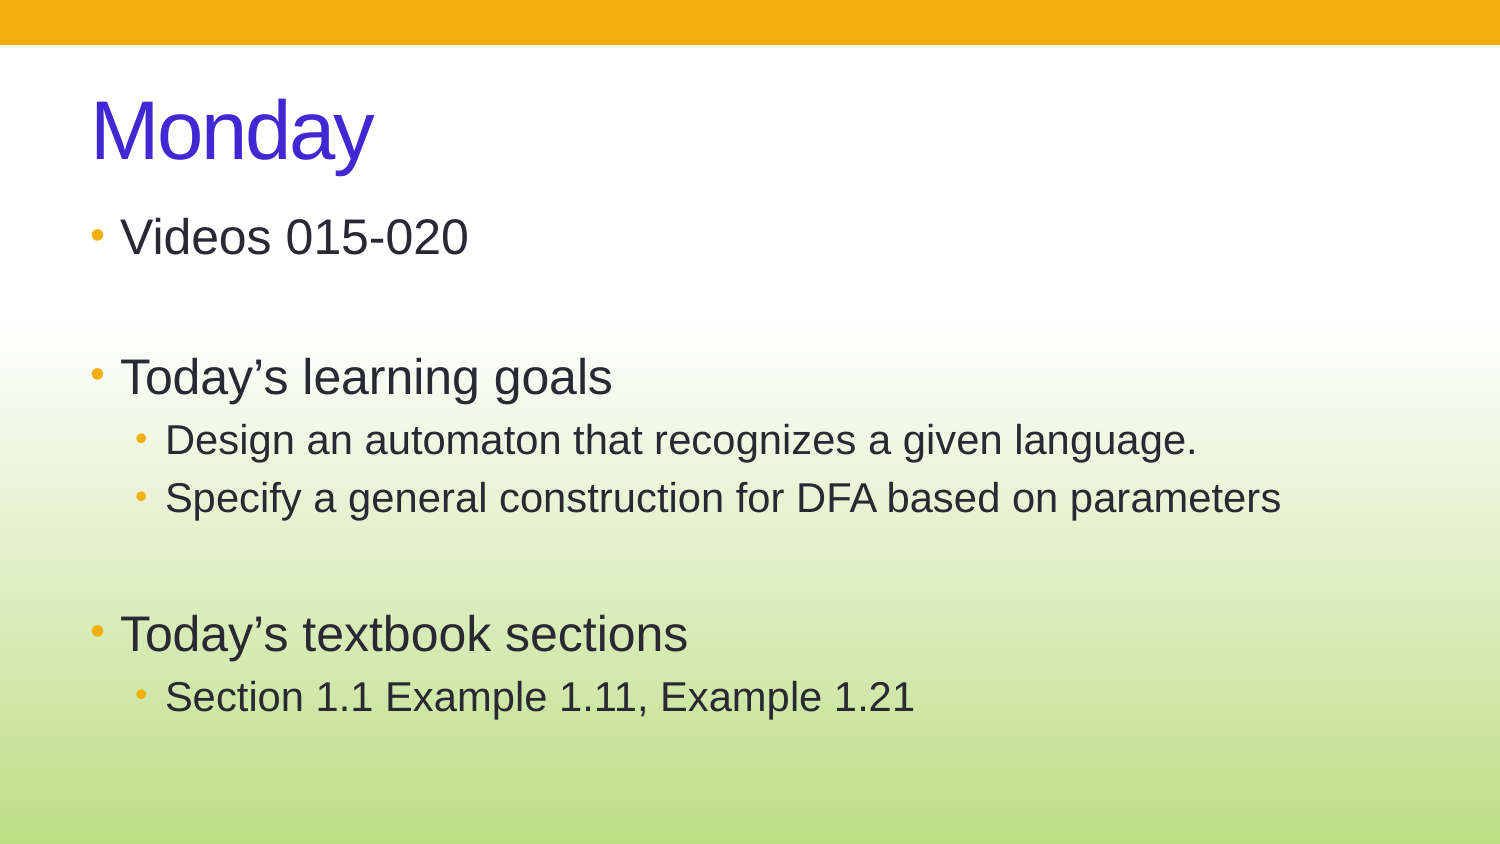

# Monday
Videos 015-020

Today’s learning goals
Design an automaton that recognizes a given language.
Specify a general construction for DFA based on parameters

Today’s textbook sections
Section 1.1 Example 1.11, Example 1.21